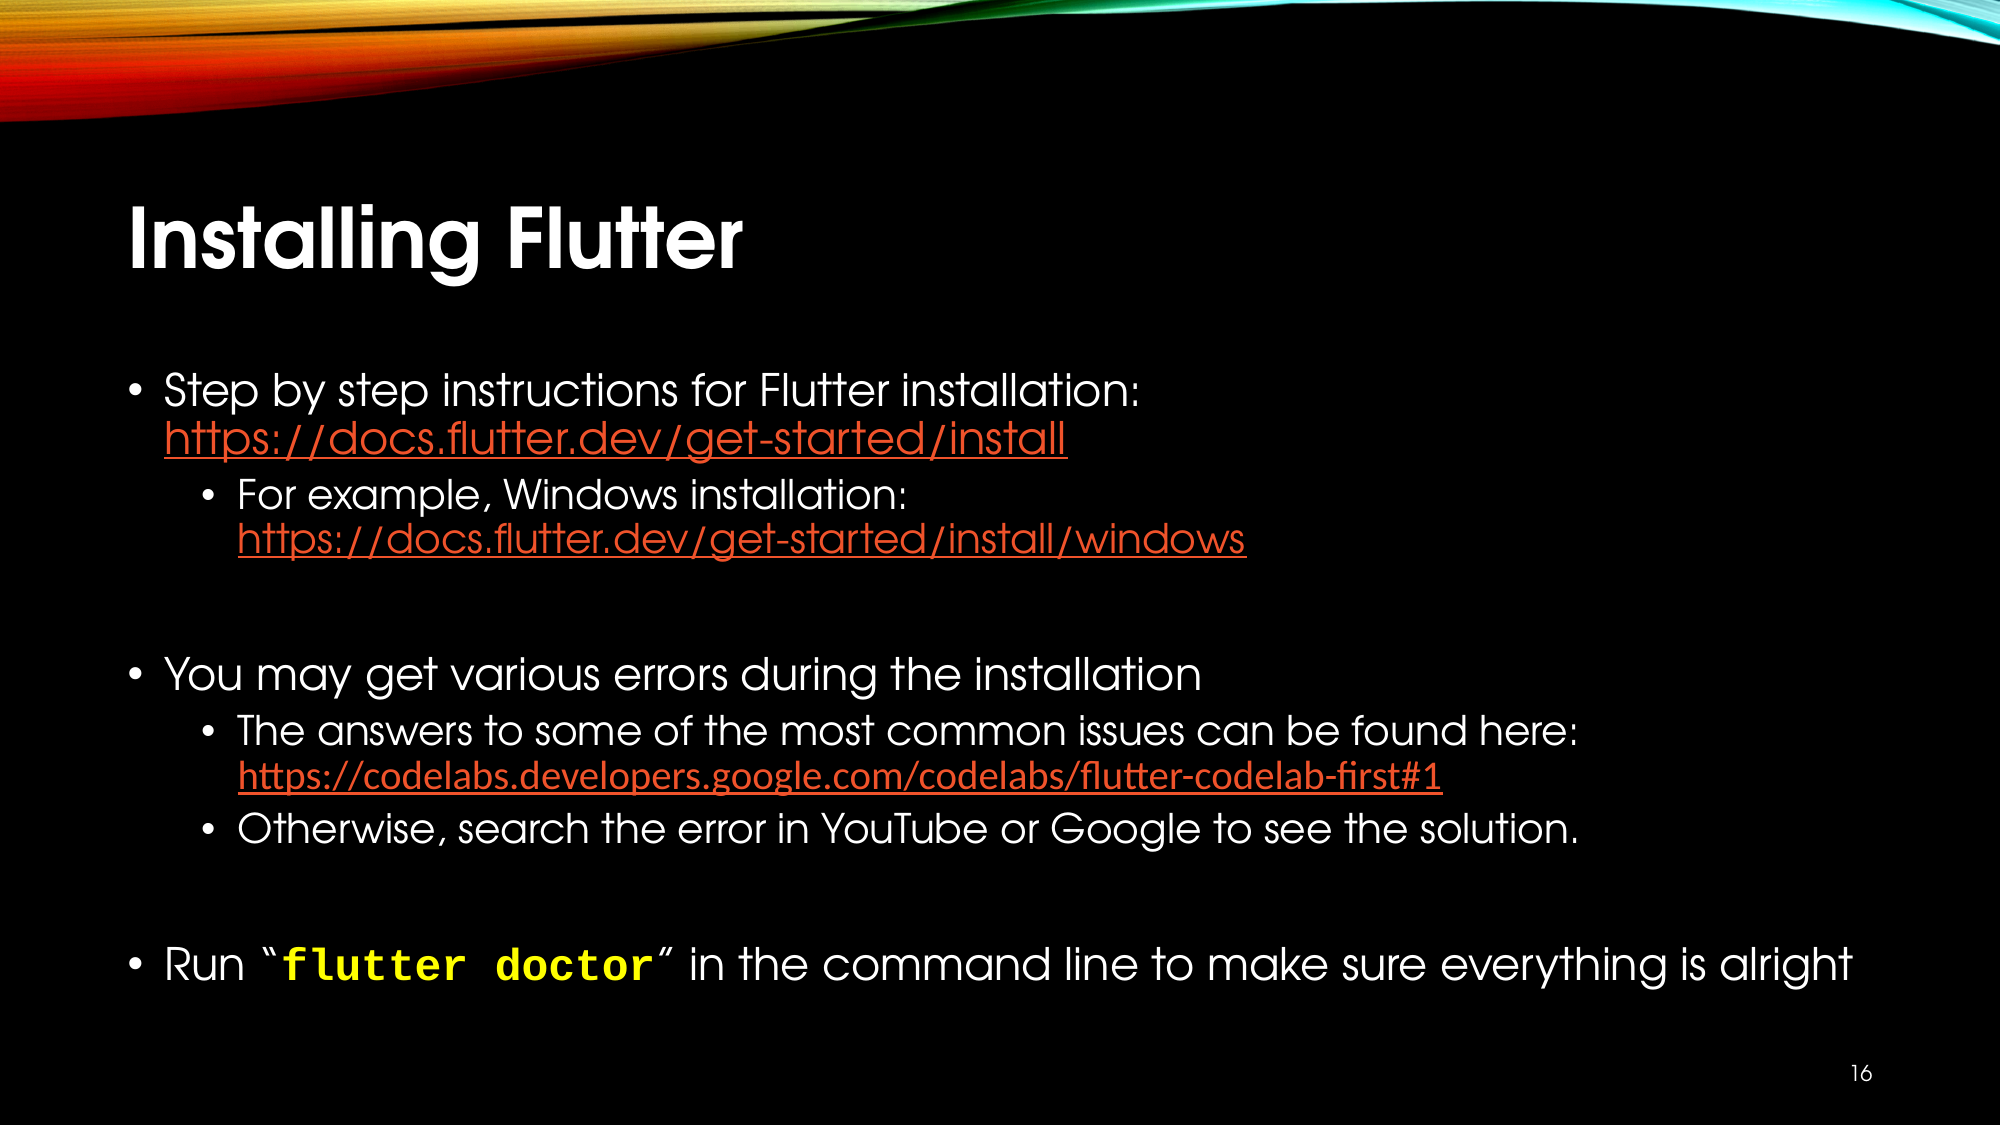

# Installing Flutter
Step by step instructions for Flutter installation: https://docs.flutter.dev/get-started/install
For example, Windows installation: https://docs.flutter.dev/get-started/install/windows

You may get various errors during the installation
The answers to some of the most common issues can be found here: https://codelabs.developers.google.com/codelabs/flutter-codelab-first#1
Otherwise, search the error in YouTube or Google to see the solution.

Run “flutter doctor” in the command line to make sure everything is alright
16